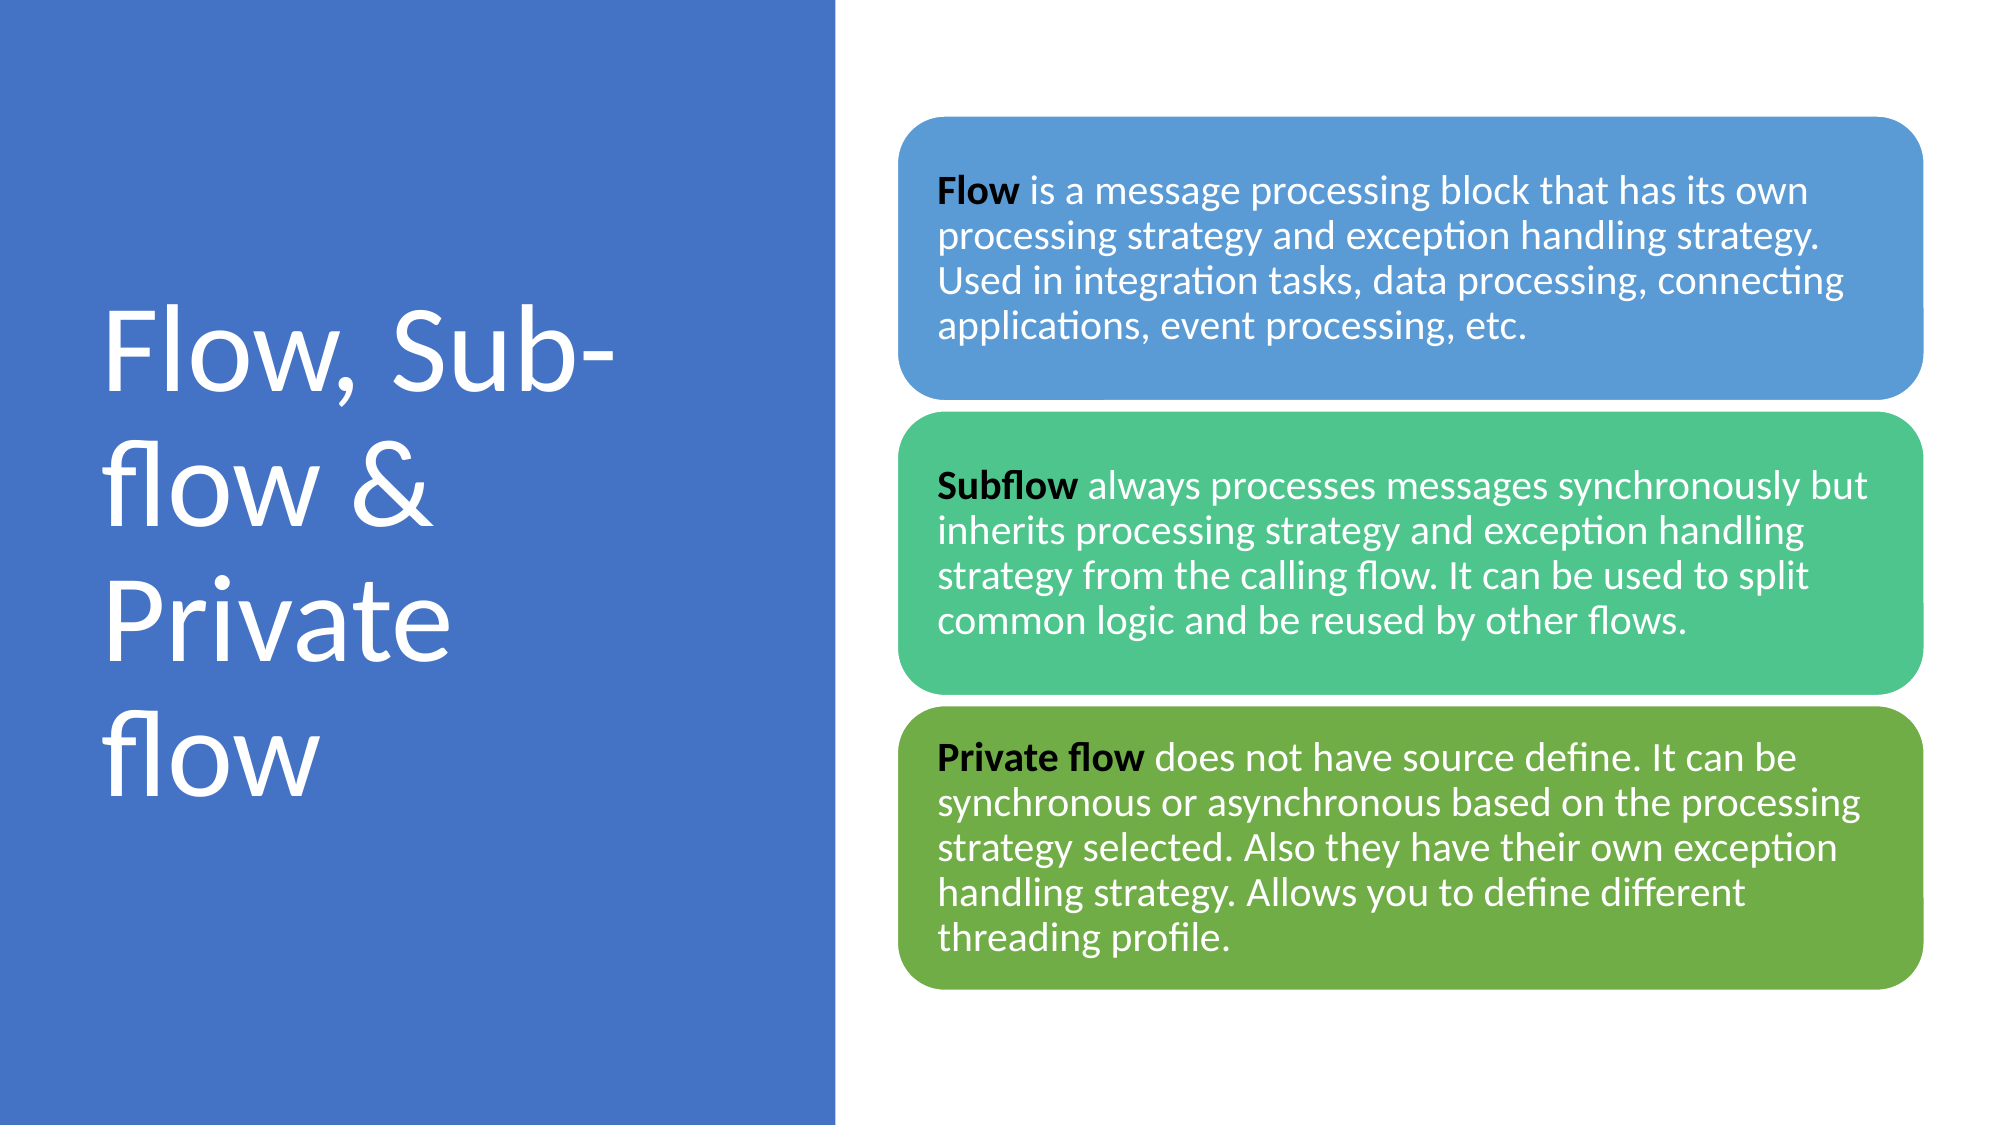

# Flow, Sub-flow & Private flow
Flow is a message processing block that has its own processing strategy and exception handling strategy. Used in integration tasks, data processing, connecting applications, event processing, etc.
Subflow always processes messages synchronously but inherits processing strategy and exception handling strategy from the calling flow. It can be used to split common logic and be reused by other flows.
Private flow does not have source define. It can be synchronous or asynchronous based on the processing strategy selected. Also they have their own exception handling strategy. Allows you to define different threading profile.